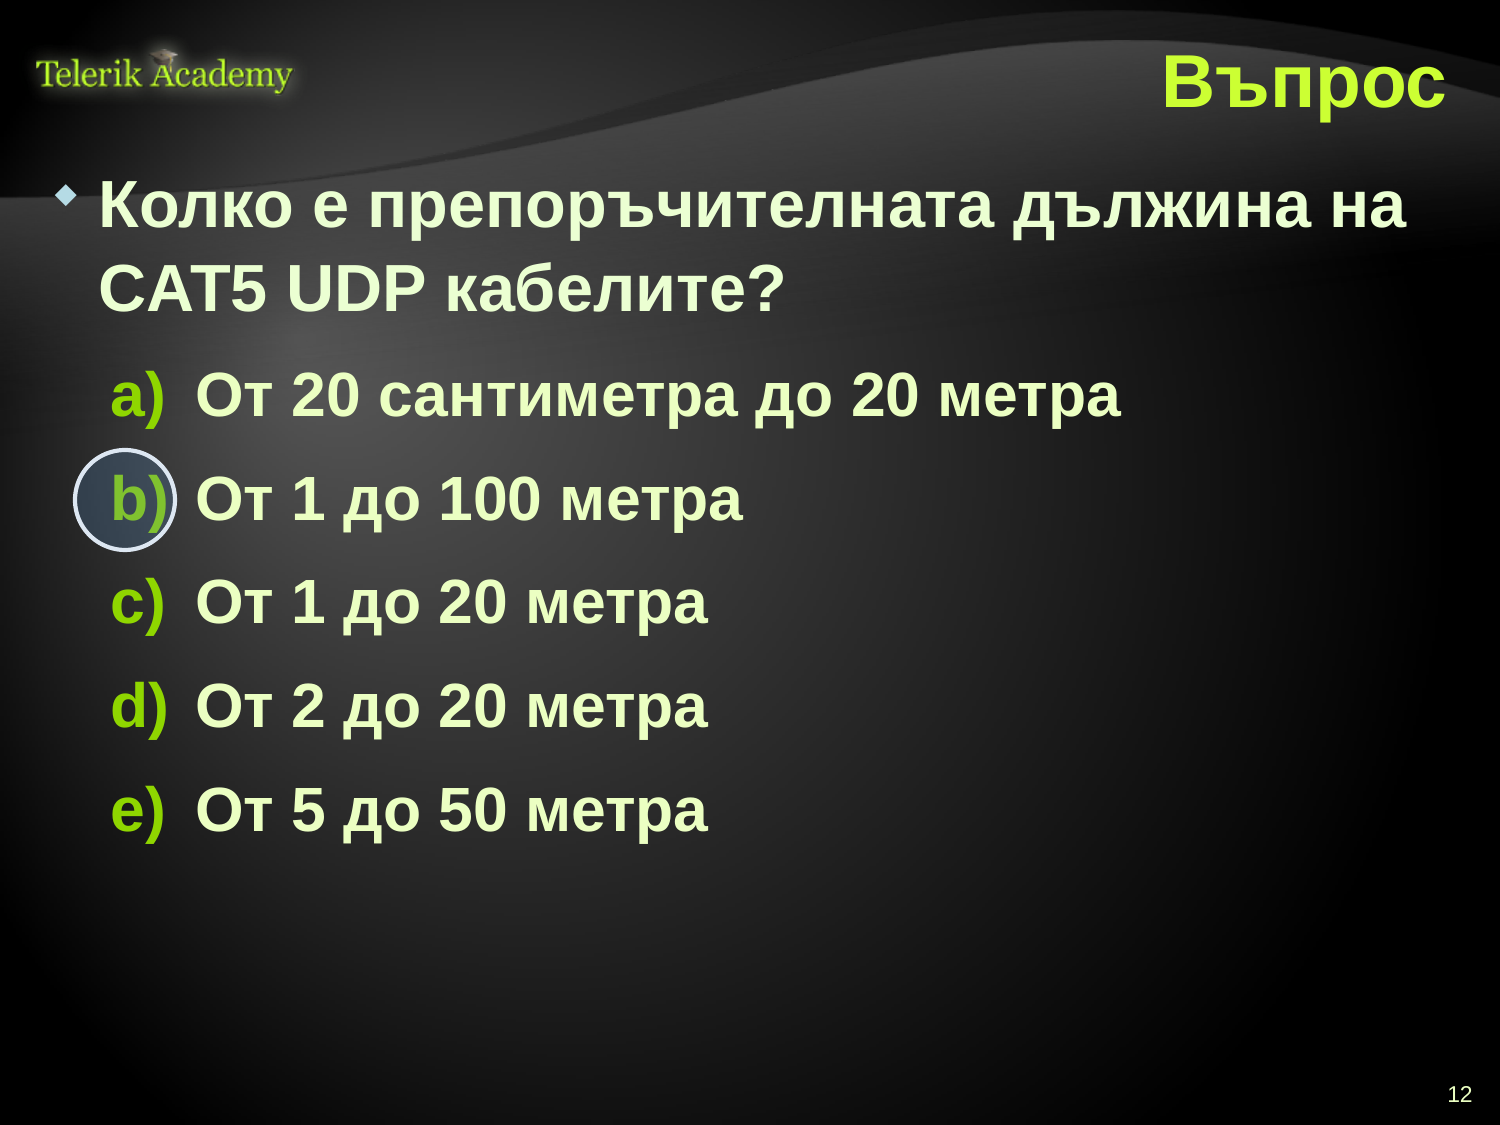

# Въпрос
Колко е препоръчителната дължина на CAT5 UDP кабелите?
От 20 сантиметра до 20 метра
От 1 до 100 метра
От 1 до 20 метра
От 2 до 20 метра
От 5 до 50 метра

12